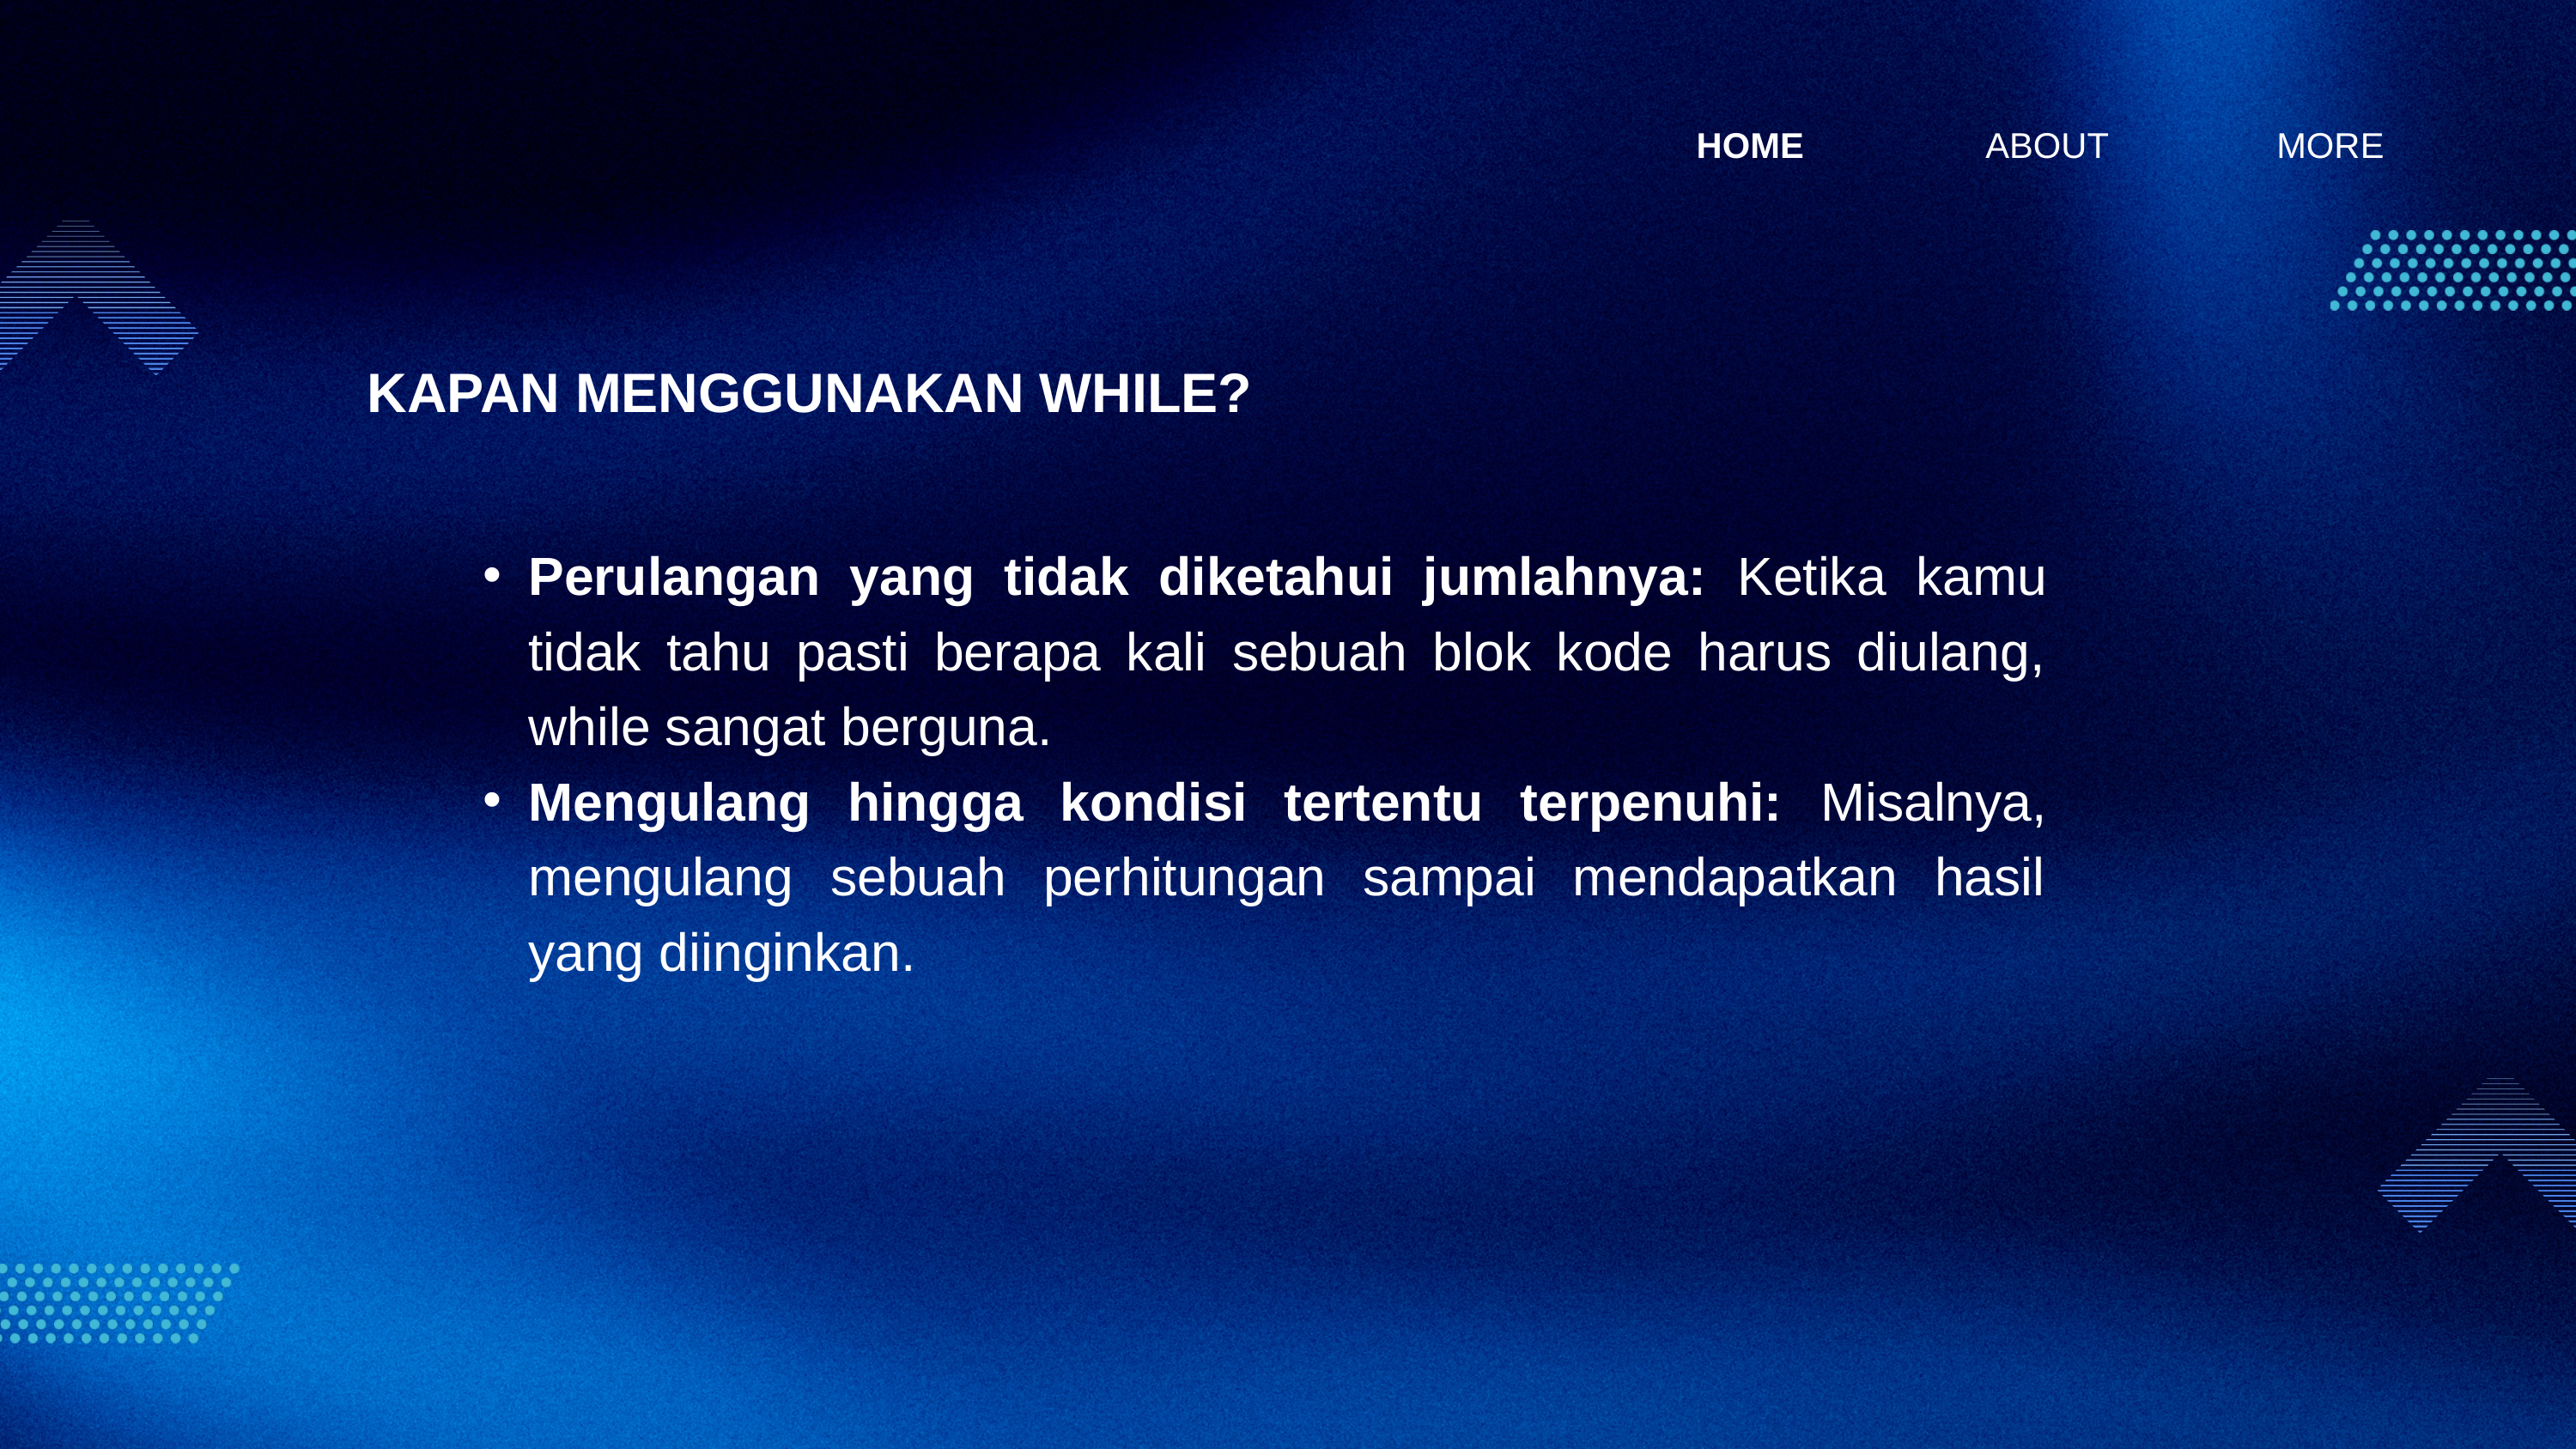

HOME
ABOUT
MORE

KAPAN MENGGUNAKAN WHILE?

Perulangan yang tidak diketahui jumlahnya: Ketika kamu tidak tahu pasti berapa kali sebuah blok kode harus diulang, while sangat berguna.
Mengulang hingga kondisi tertentu terpenuhi: Misalnya, mengulang sebuah perhitungan sampai mendapatkan hasil yang diinginkan.